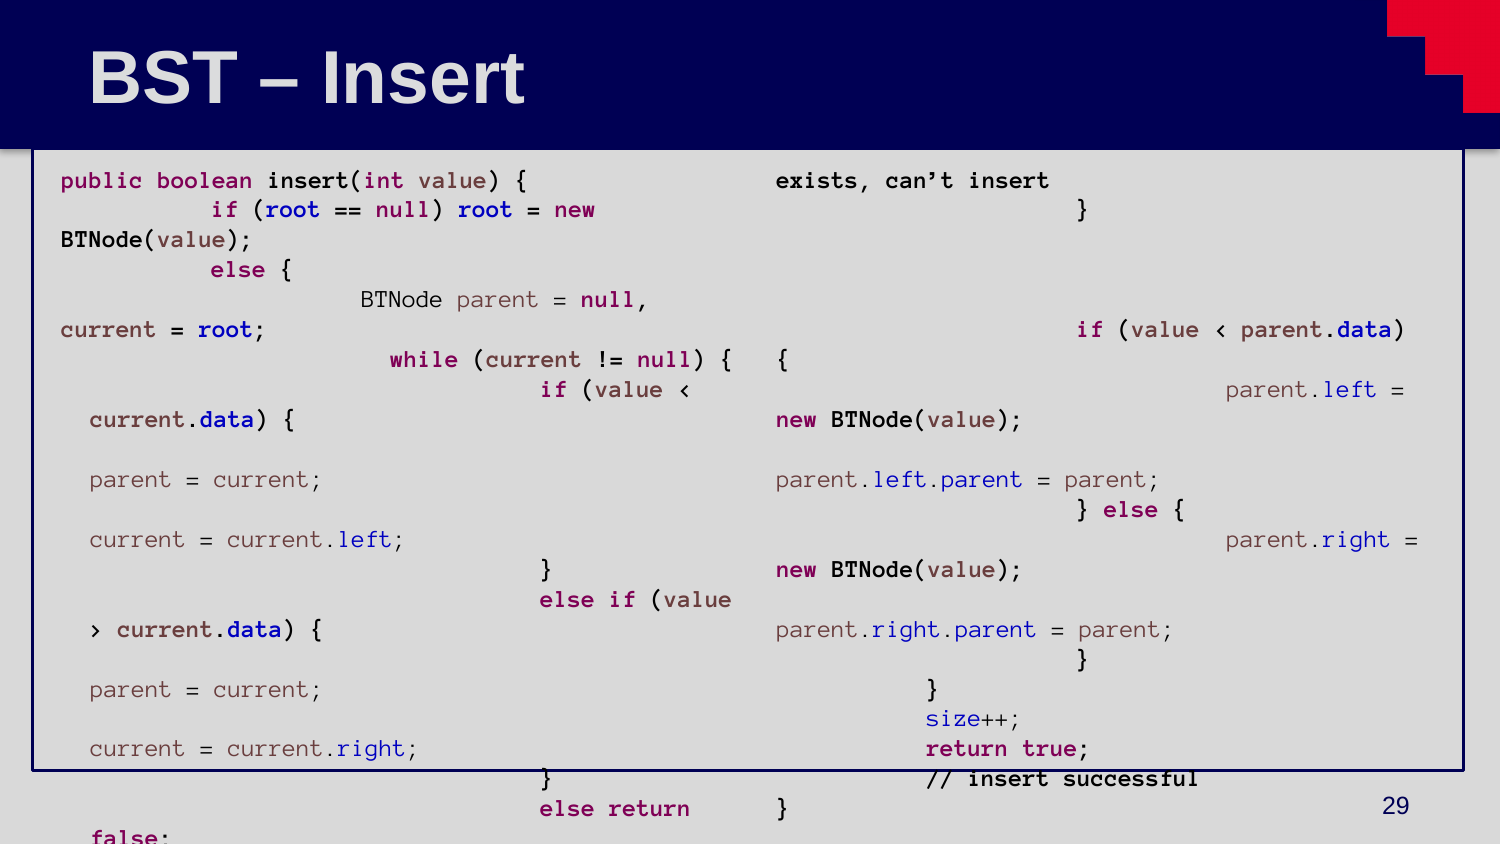

# BST – Insert
public boolean insert(int value) {
	if (root == null) root = new BTNode(value);
	else {
		BTNode parent = null, current = root;
		while (current != null) {
			if (value < current.data) {
				parent = current;
				current = current.left;
			}
			else if (value > current.data) {
				parent = current;
				current = current.right;
			}
			else return false;
			// already exists, can’t insert
		}

		if (value < parent.data) {
			parent.left = new BTNode(value);
			parent.left.parent = parent;
		} else {
			parent.right = new BTNode(value);
			parent.right.parent = parent;
		}
	}
	size++;
	return true;
	// insert successful
}

29